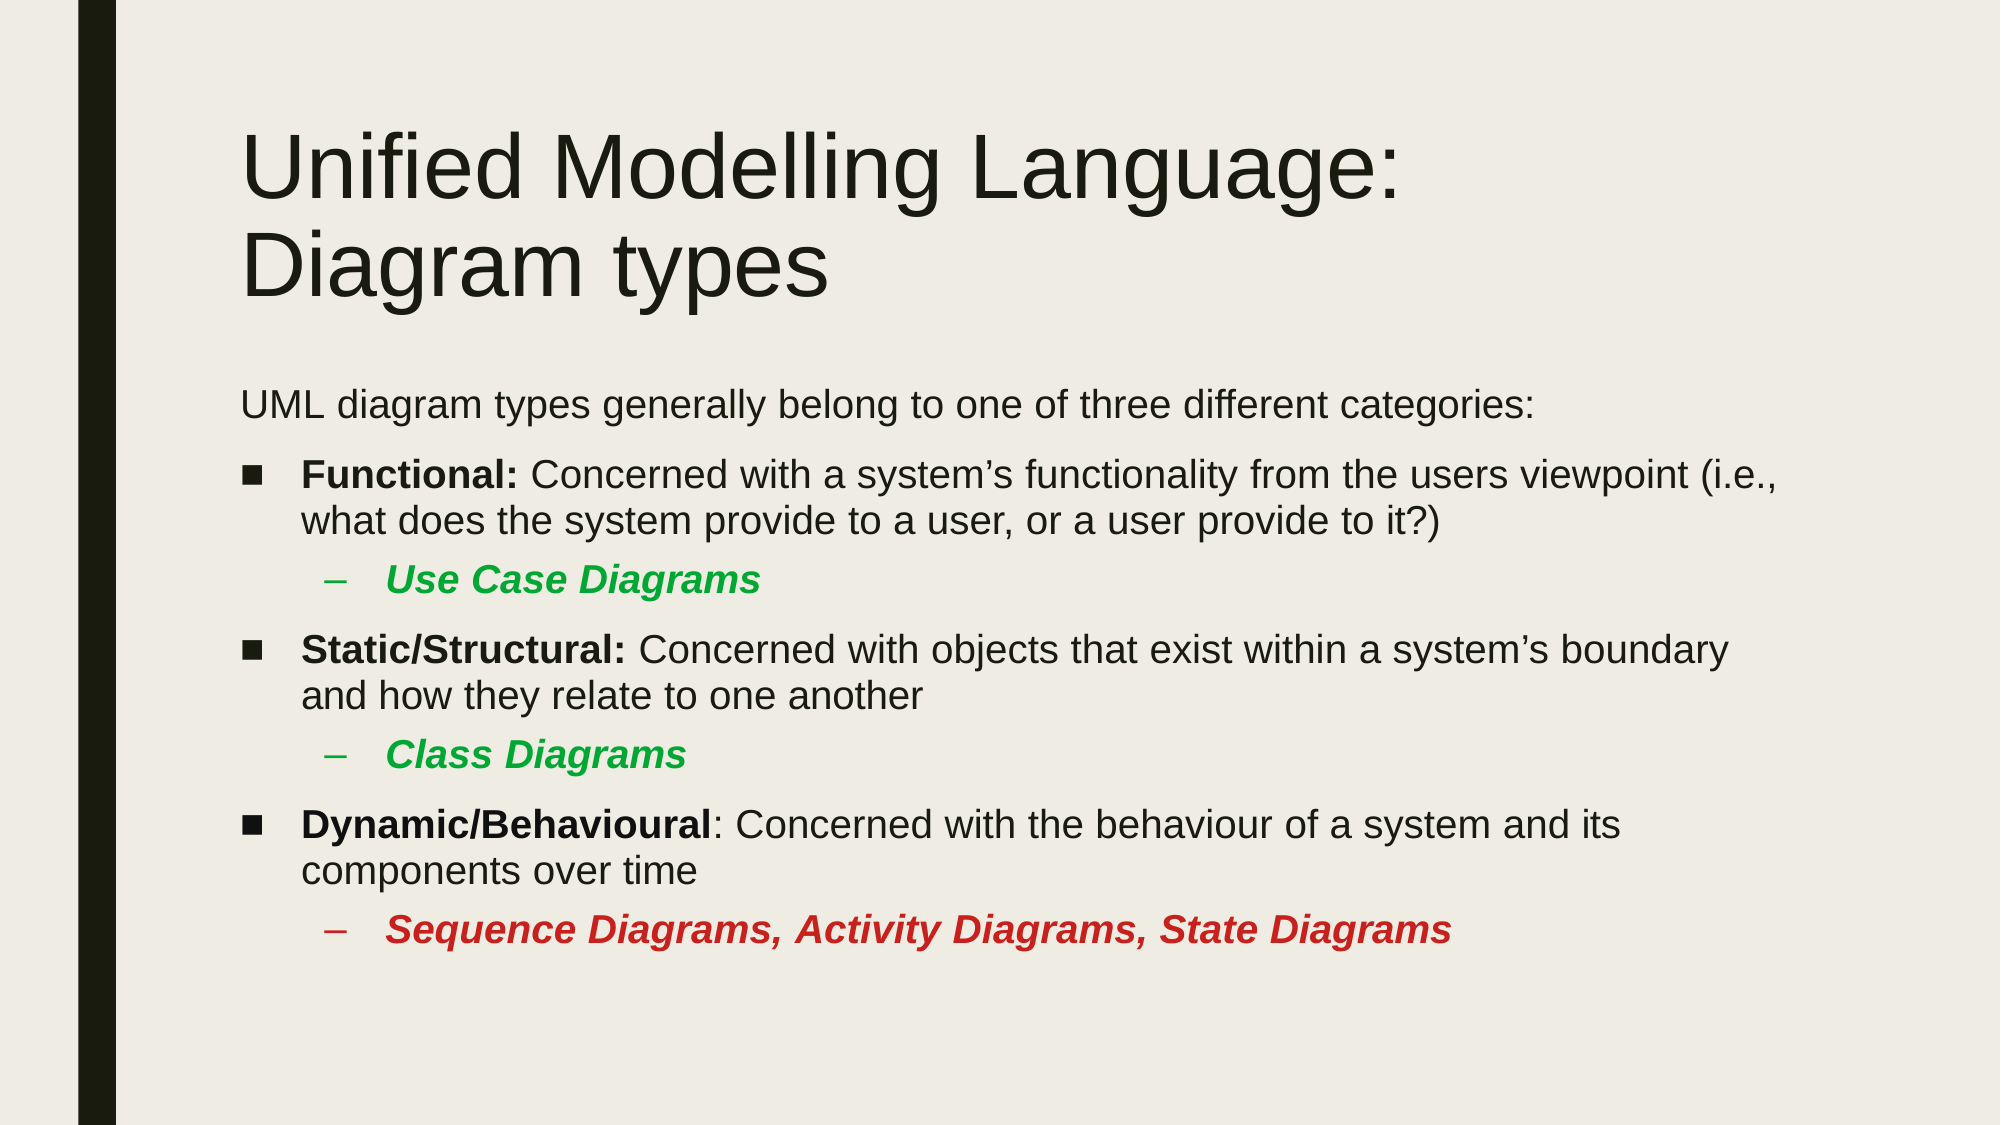

# Unified Modelling Language: Diagram types
UML diagram types generally belong to one of three different categories:
Functional: Concerned with a system’s functionality from the users viewpoint (i.e., what does the system provide to a user, or a user provide to it?)
Use Case Diagrams
Static/Structural: Concerned with objects that exist within a system’s boundary and how they relate to one another
Class Diagrams
Dynamic/Behavioural: Concerned with the behaviour of a system and its components over time
Sequence Diagrams, Activity Diagrams, State Diagrams